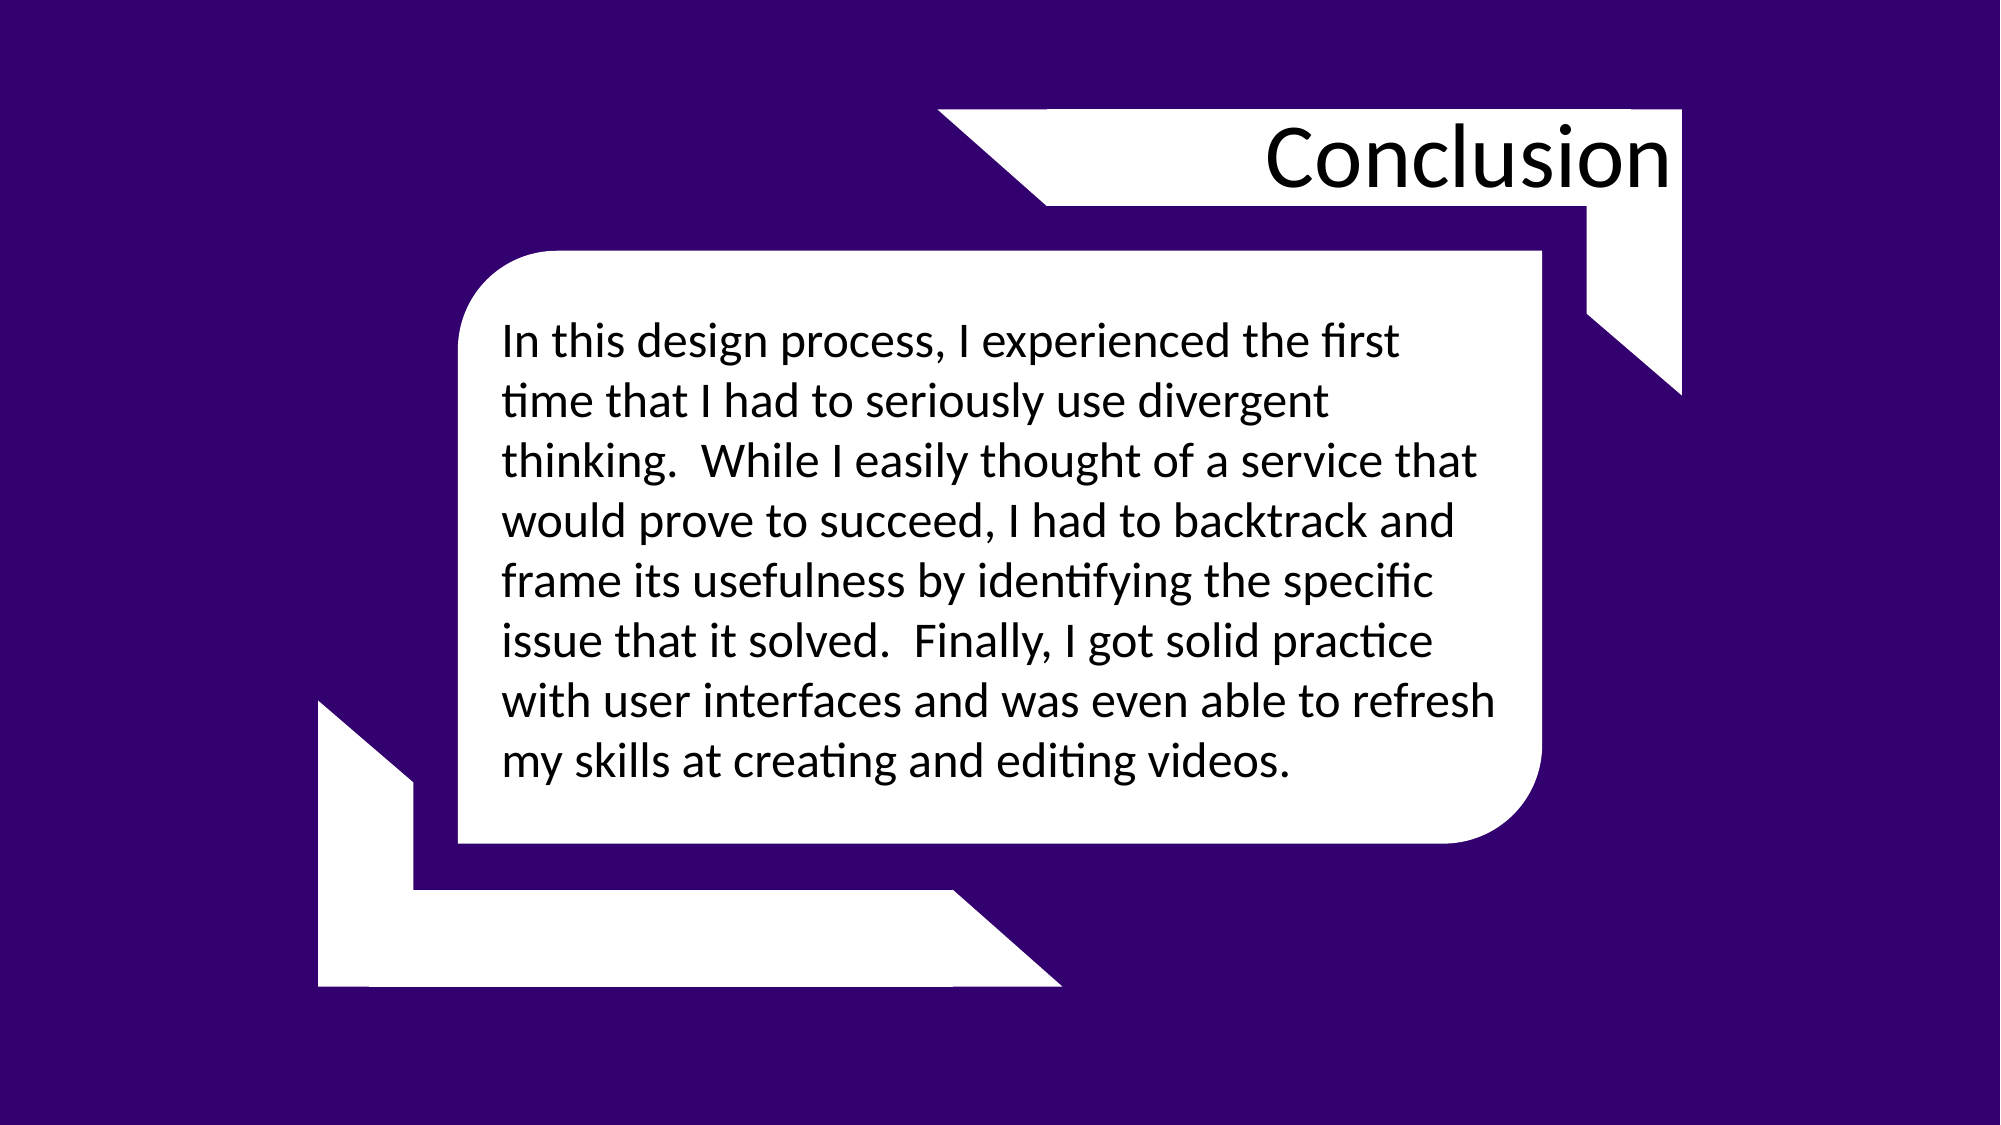

# Conclusion

In this design process, I experienced the first time that I had to seriously use divergent thinking.  While I easily thought of a service that would prove to succeed, I had to backtrack and frame its usefulness by identifying the specific issue that it solved.  Finally, I got solid practice with user interfaces and was even able to refresh my skills at creating and editing videos.